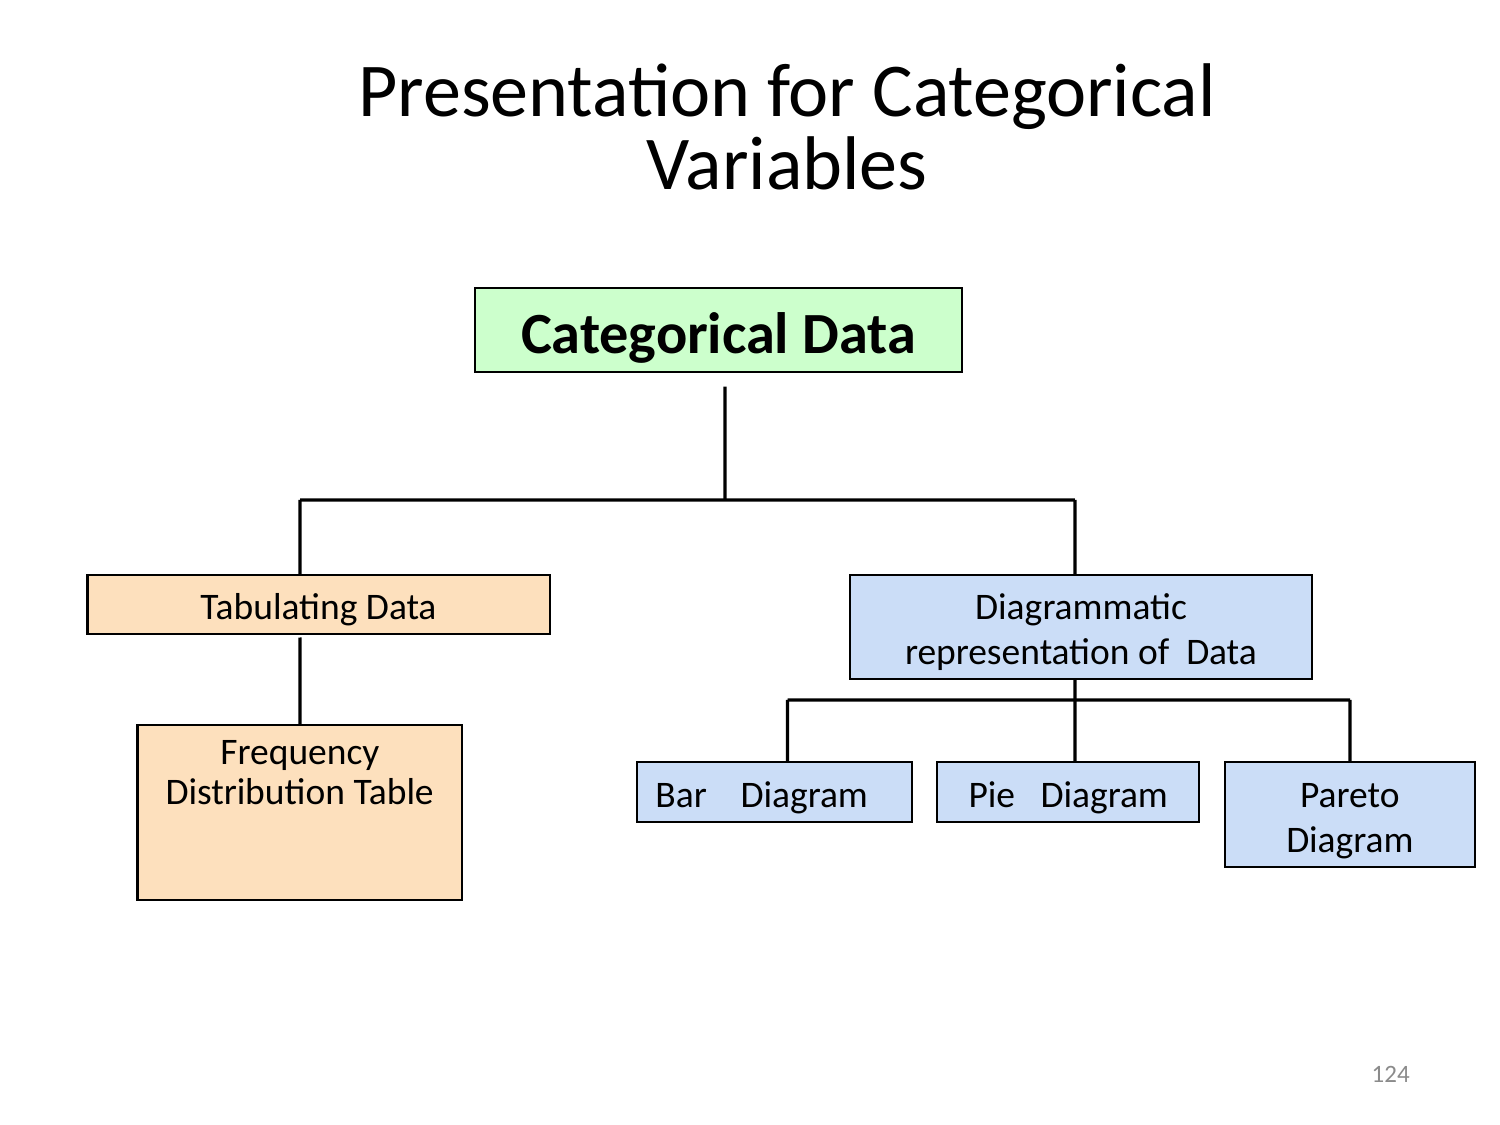

# Presentation for Categorical Variables
Categorical Data

Tabulating Data
Diagrammatic representation of  Data

Frequency Distribution Table
Bar    Diagram
Pie   Diagram
Pareto Diagram
124